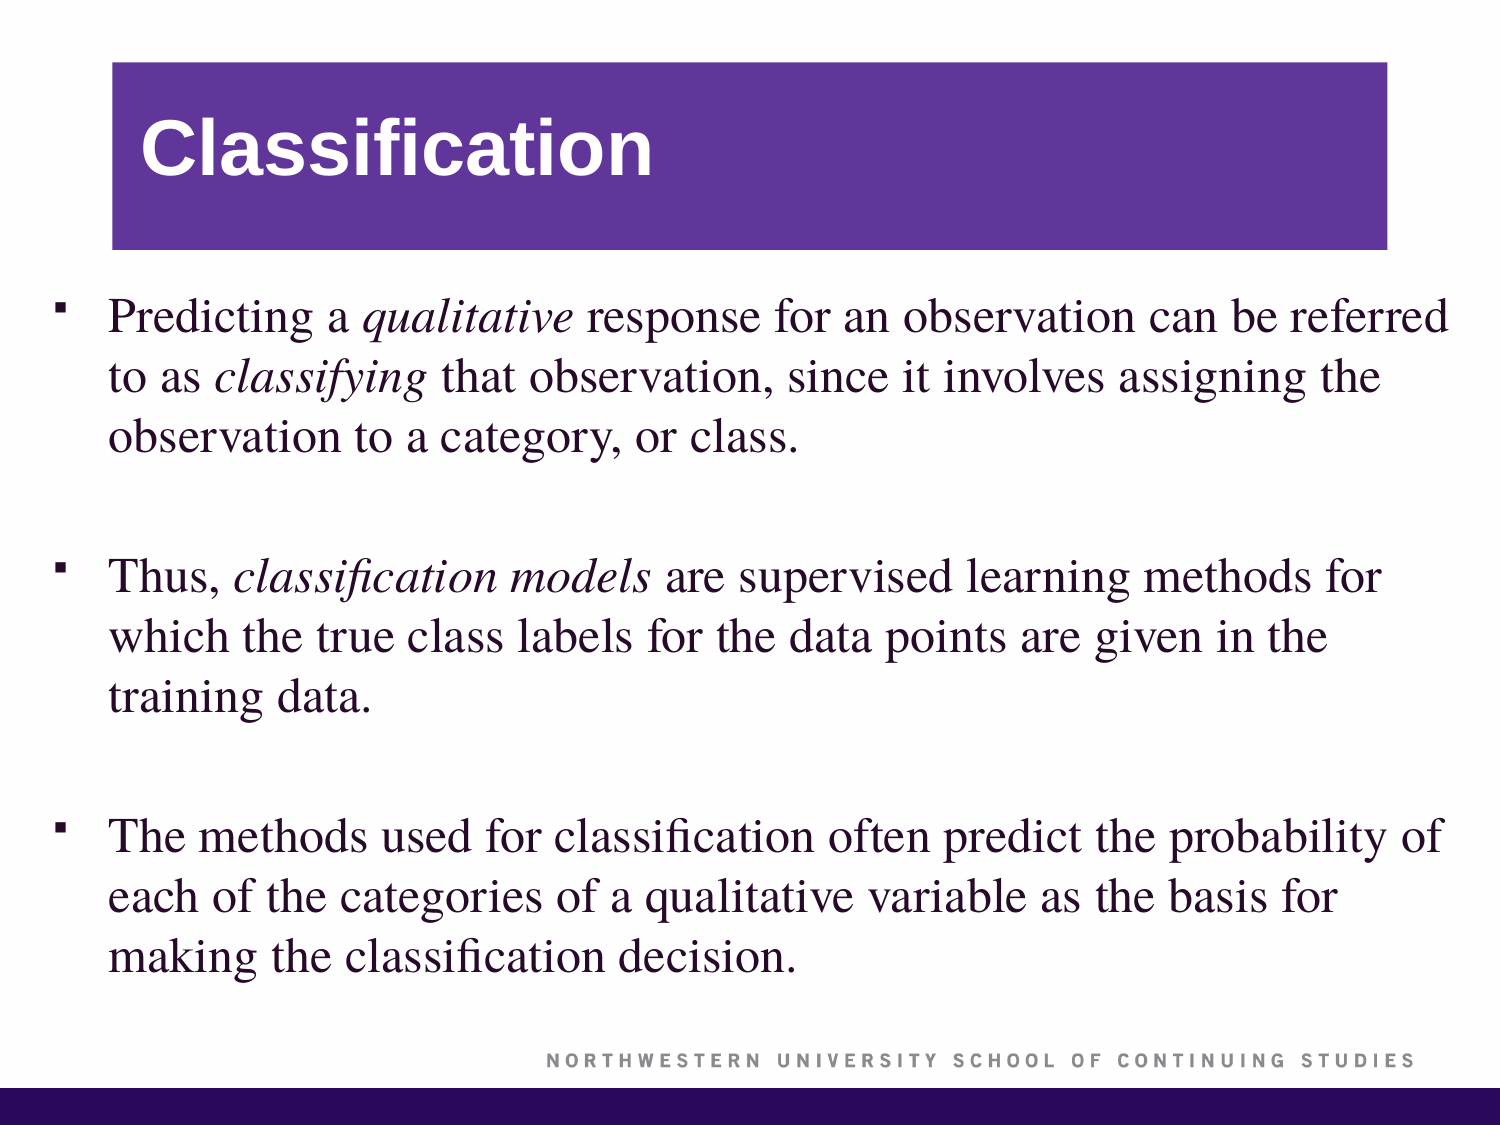

# Classification
Predicting a qualitative response for an observation can be referred to as classifying that observation, since it involves assigning the observation to a category, or class.

Thus, classification models are supervised learning methods for which the true class labels for the data points are given in the training data.

The methods used for classification often predict the probability of each of the categories of a qualitative variable as the basis for making the classification decision.